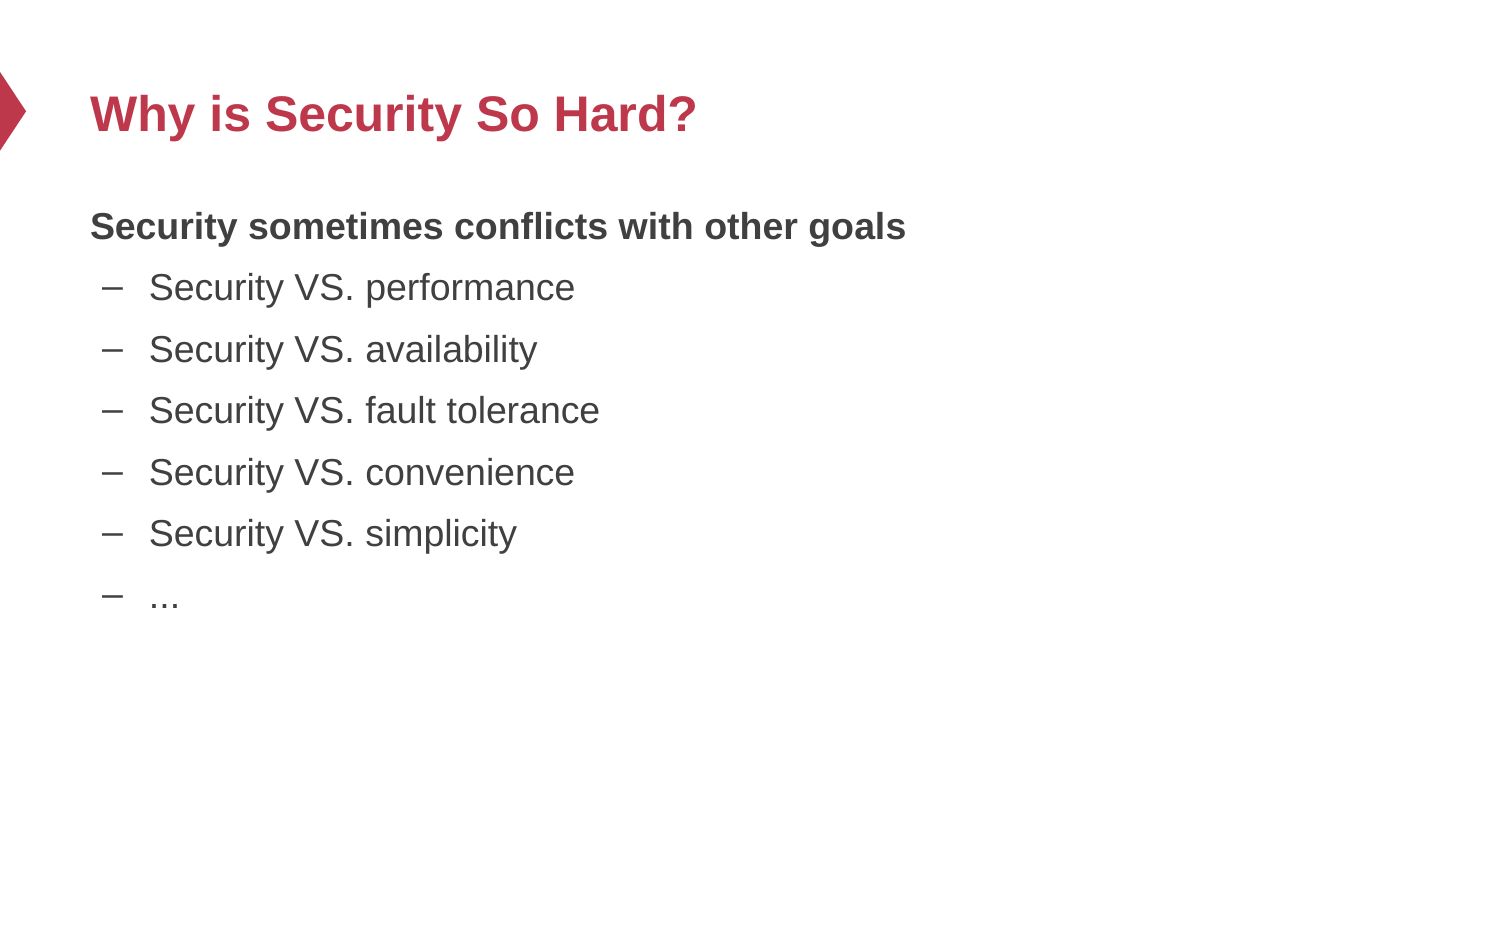

# Why is Security So Hard?
Security sometimes conflicts with other goals
Security VS. performance
Security VS. availability
Security VS. fault tolerance
Security VS. convenience
Security VS. simplicity
...